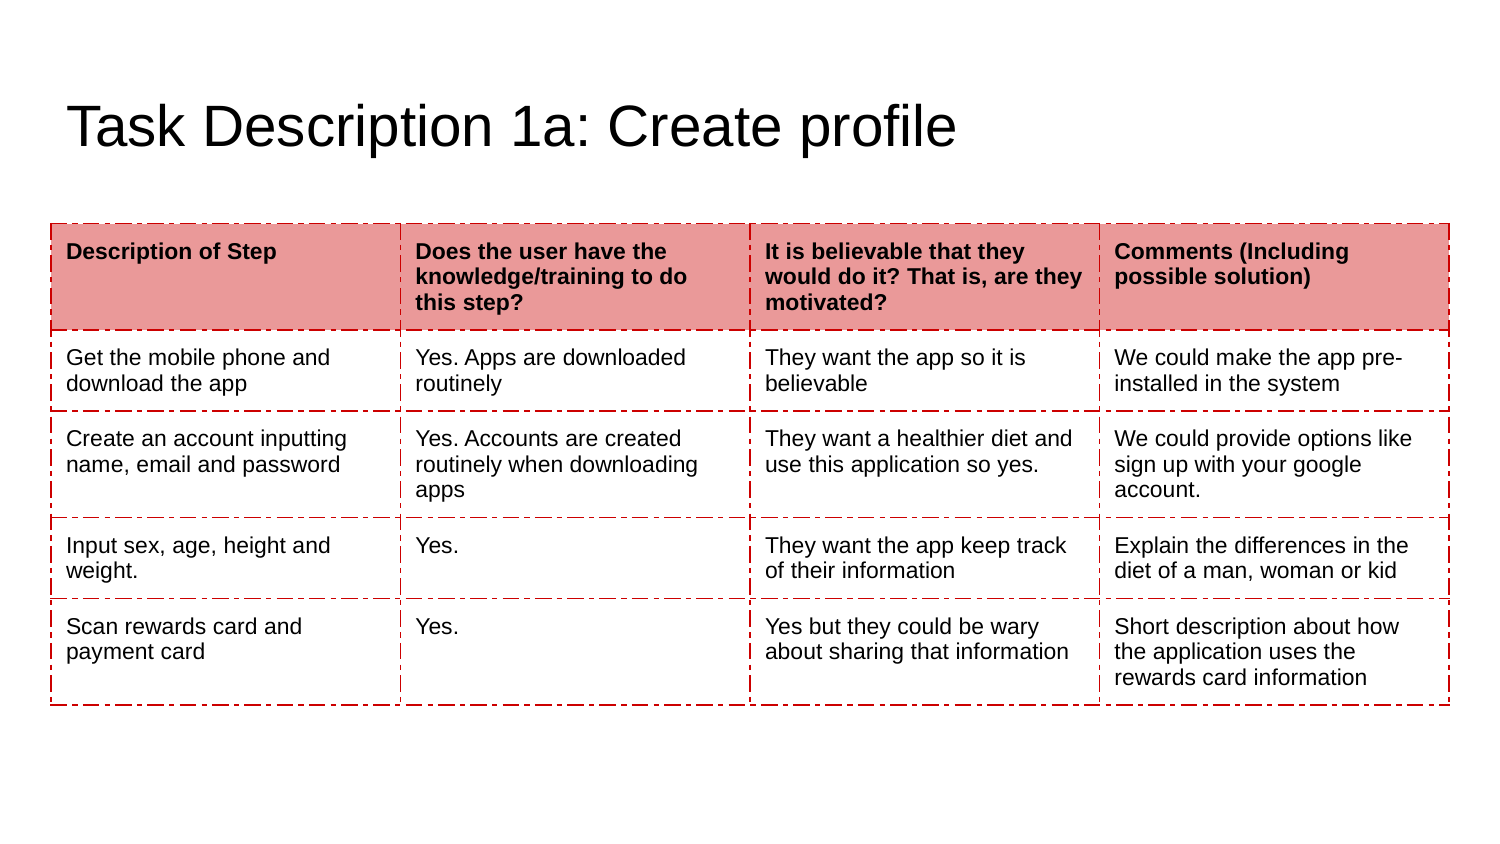

# Task Description 1a: Create profile
| Description of Step | Does the user have the knowledge/training to do this step? | It is believable that they would do it? That is, are they motivated? | Comments (Including possible solution) |
| --- | --- | --- | --- |
| Get the mobile phone and download the app | Yes. Apps are downloaded routinely | They want the app so it is believable | We could make the app pre-installed in the system |
| Create an account inputting name, email and password | Yes. Accounts are created routinely when downloading apps | They want a healthier diet and use this application so yes. | We could provide options like sign up with your google account. |
| Input sex, age, height and weight. | Yes. | They want the app keep track of their information | Explain the differences in the diet of a man, woman or kid |
| Scan rewards card and payment card | Yes. | Yes but they could be wary about sharing that information | Short description about how the application uses the rewards card information |